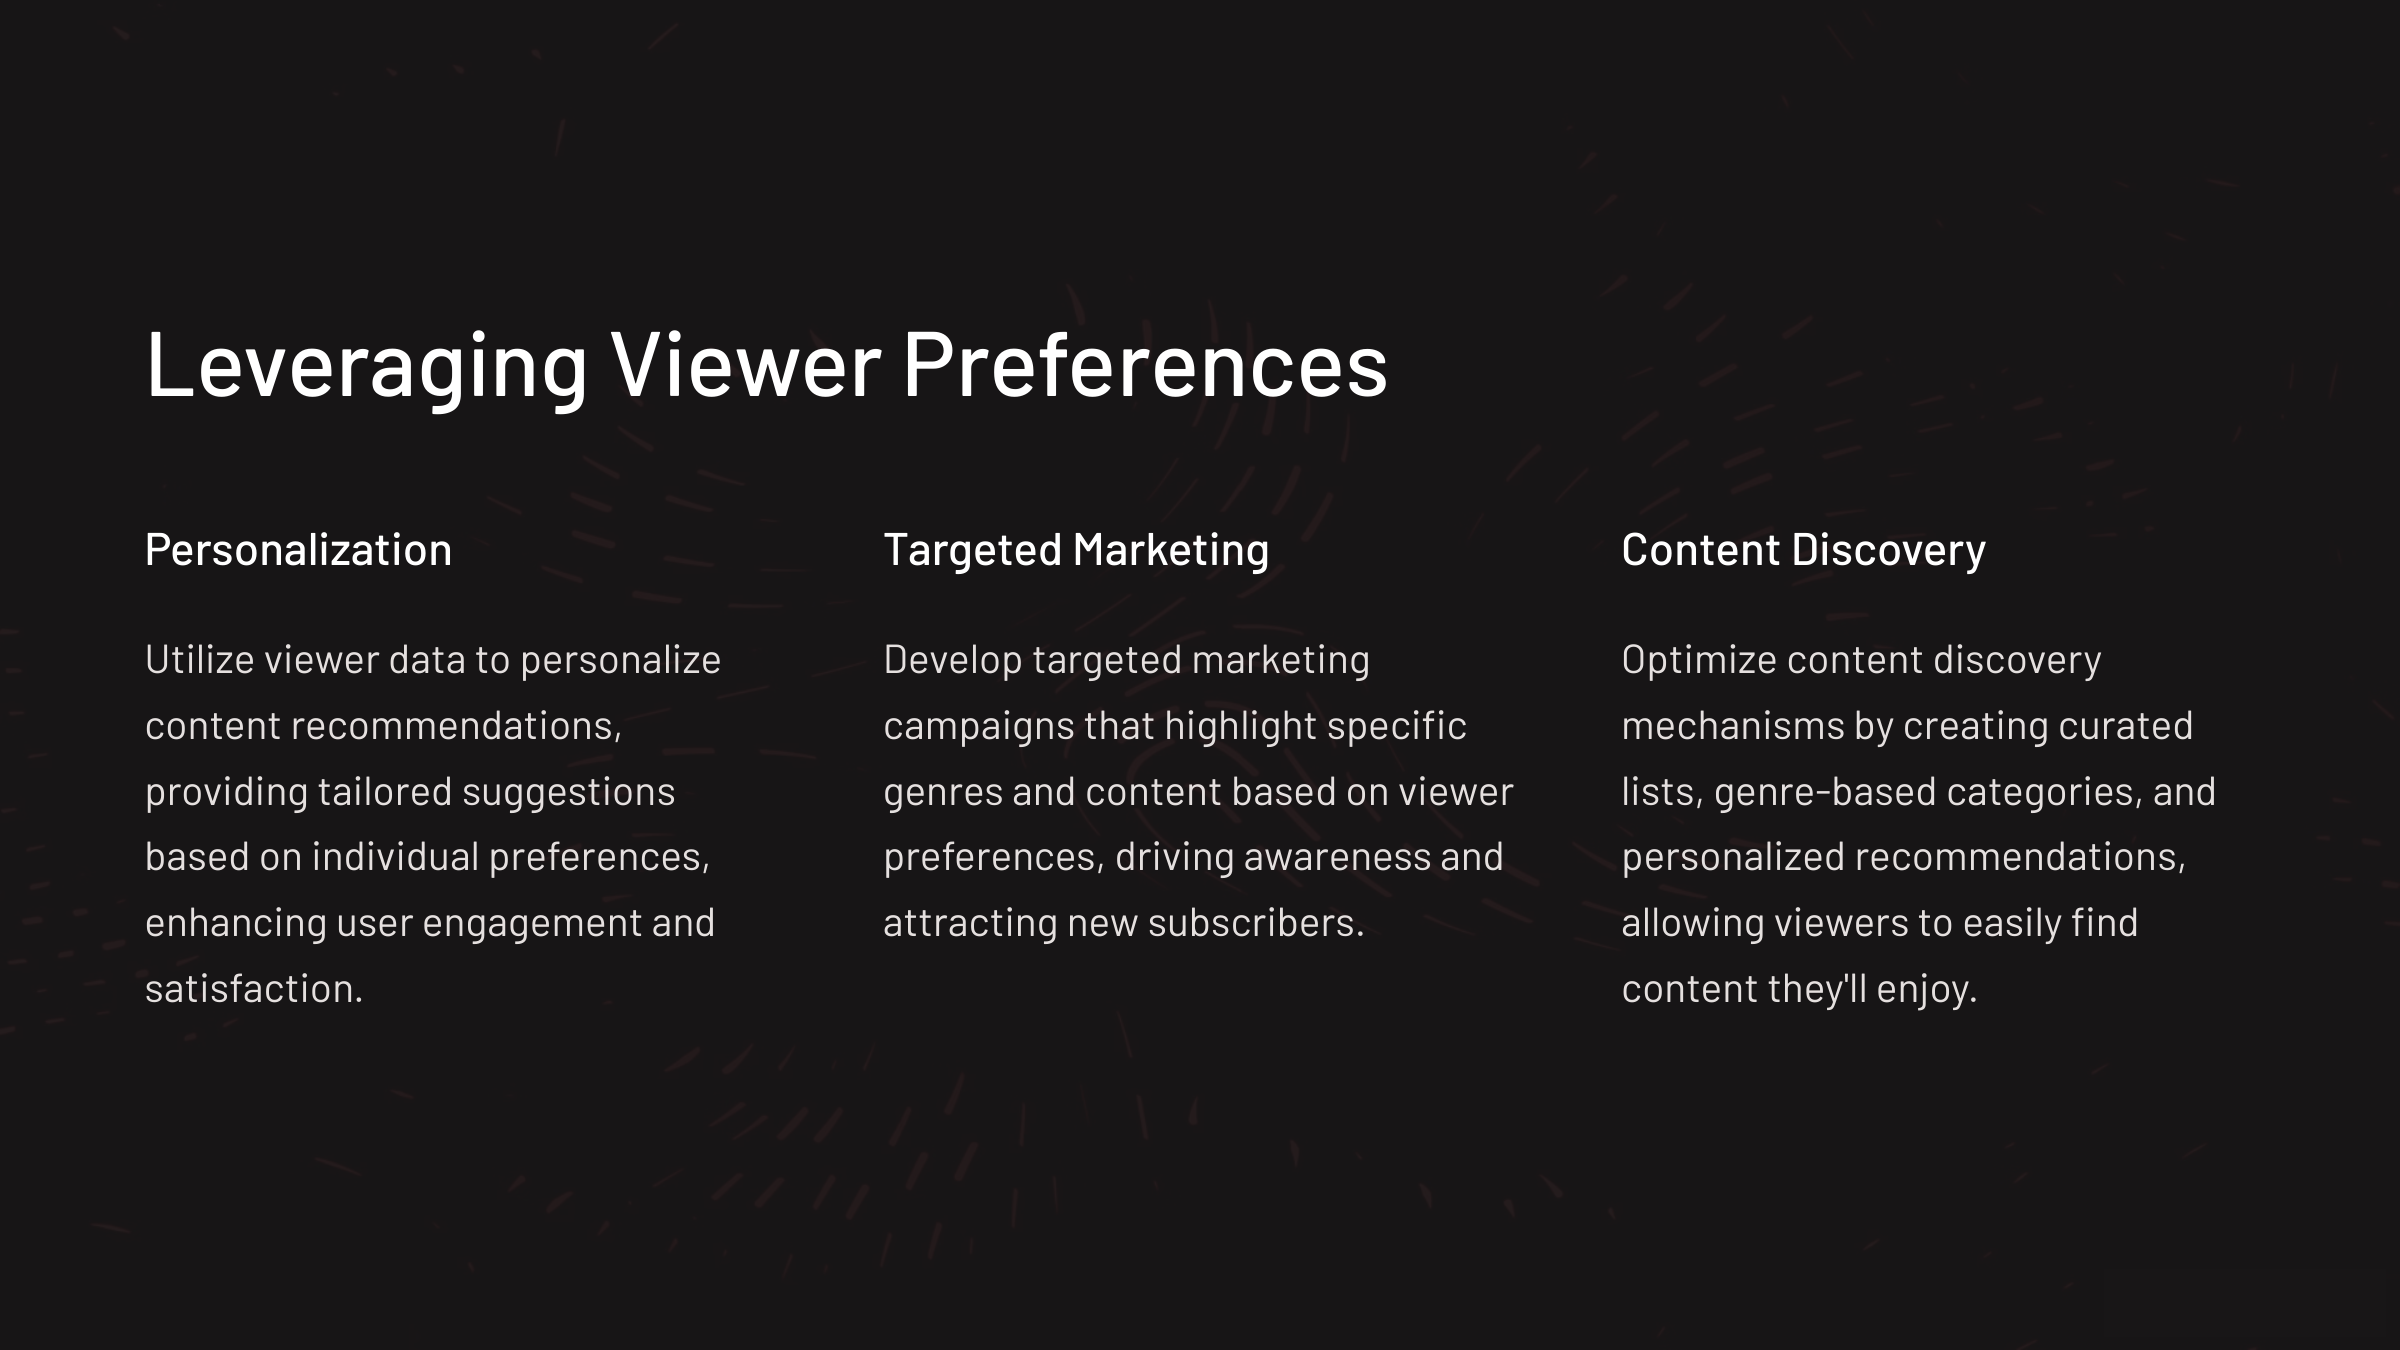

Leveraging Viewer Preferences
Personalization
Targeted Marketing
Content Discovery
Utilize viewer data to personalize content recommendations, providing tailored suggestions based on individual preferences, enhancing user engagement and satisfaction.
Develop targeted marketing campaigns that highlight specific genres and content based on viewer preferences, driving awareness and attracting new subscribers.
Optimize content discovery mechanisms by creating curated lists, genre-based categories, and personalized recommendations, allowing viewers to easily find content they'll enjoy.